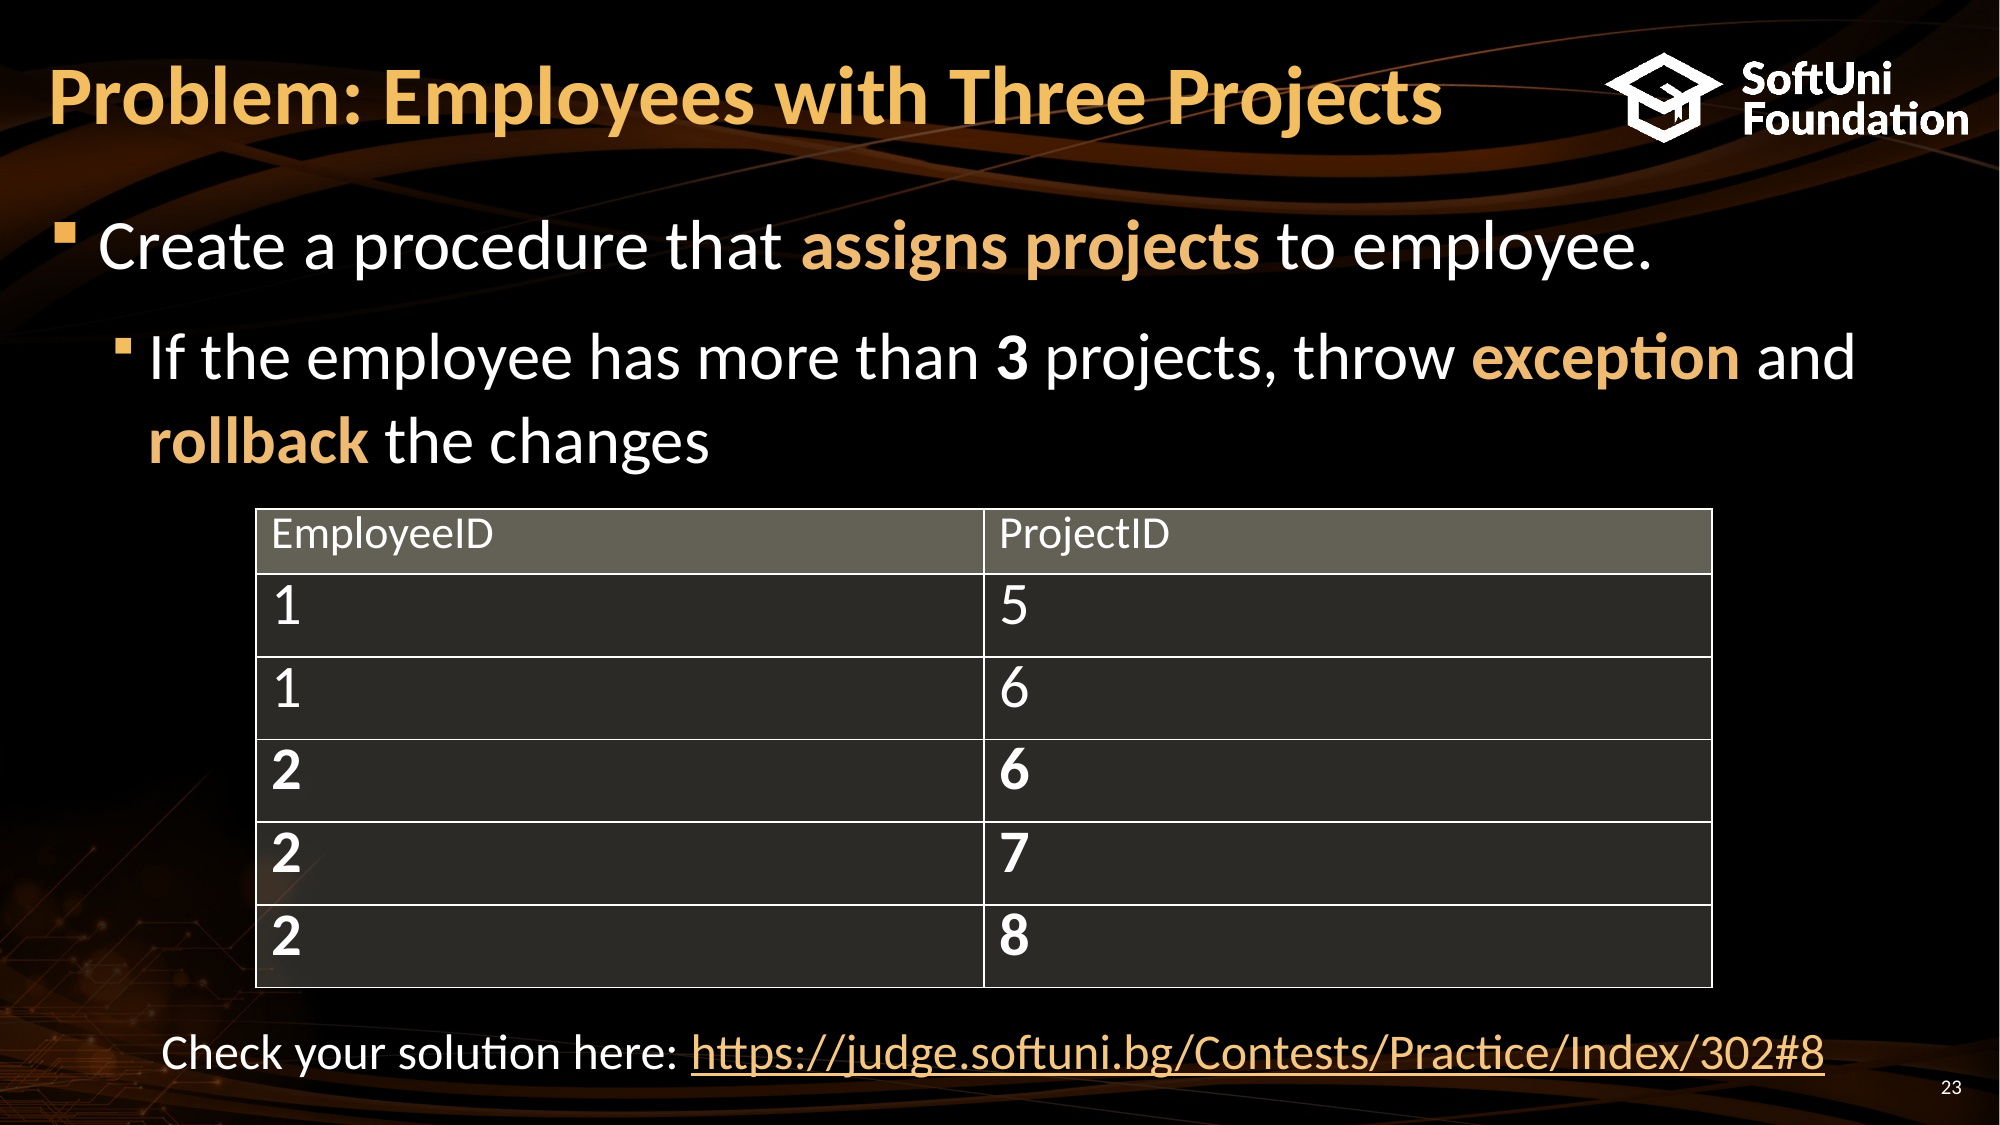

# Problem: Employees with Three Projects
Create a procedure that assigns projects to employee.
If the employee has more than 3 projects, throw exception and rollback the changes

| EmployeeID | ProjectID |
| --- | --- |
| 1 | 5 |
| 1 | 6 |
| 2 | 6 |
| 2 | 7 |
| 2 | 8 |
Check your solution here: https://judge.softuni.bg/Contests/Practice/Index/302#8
23